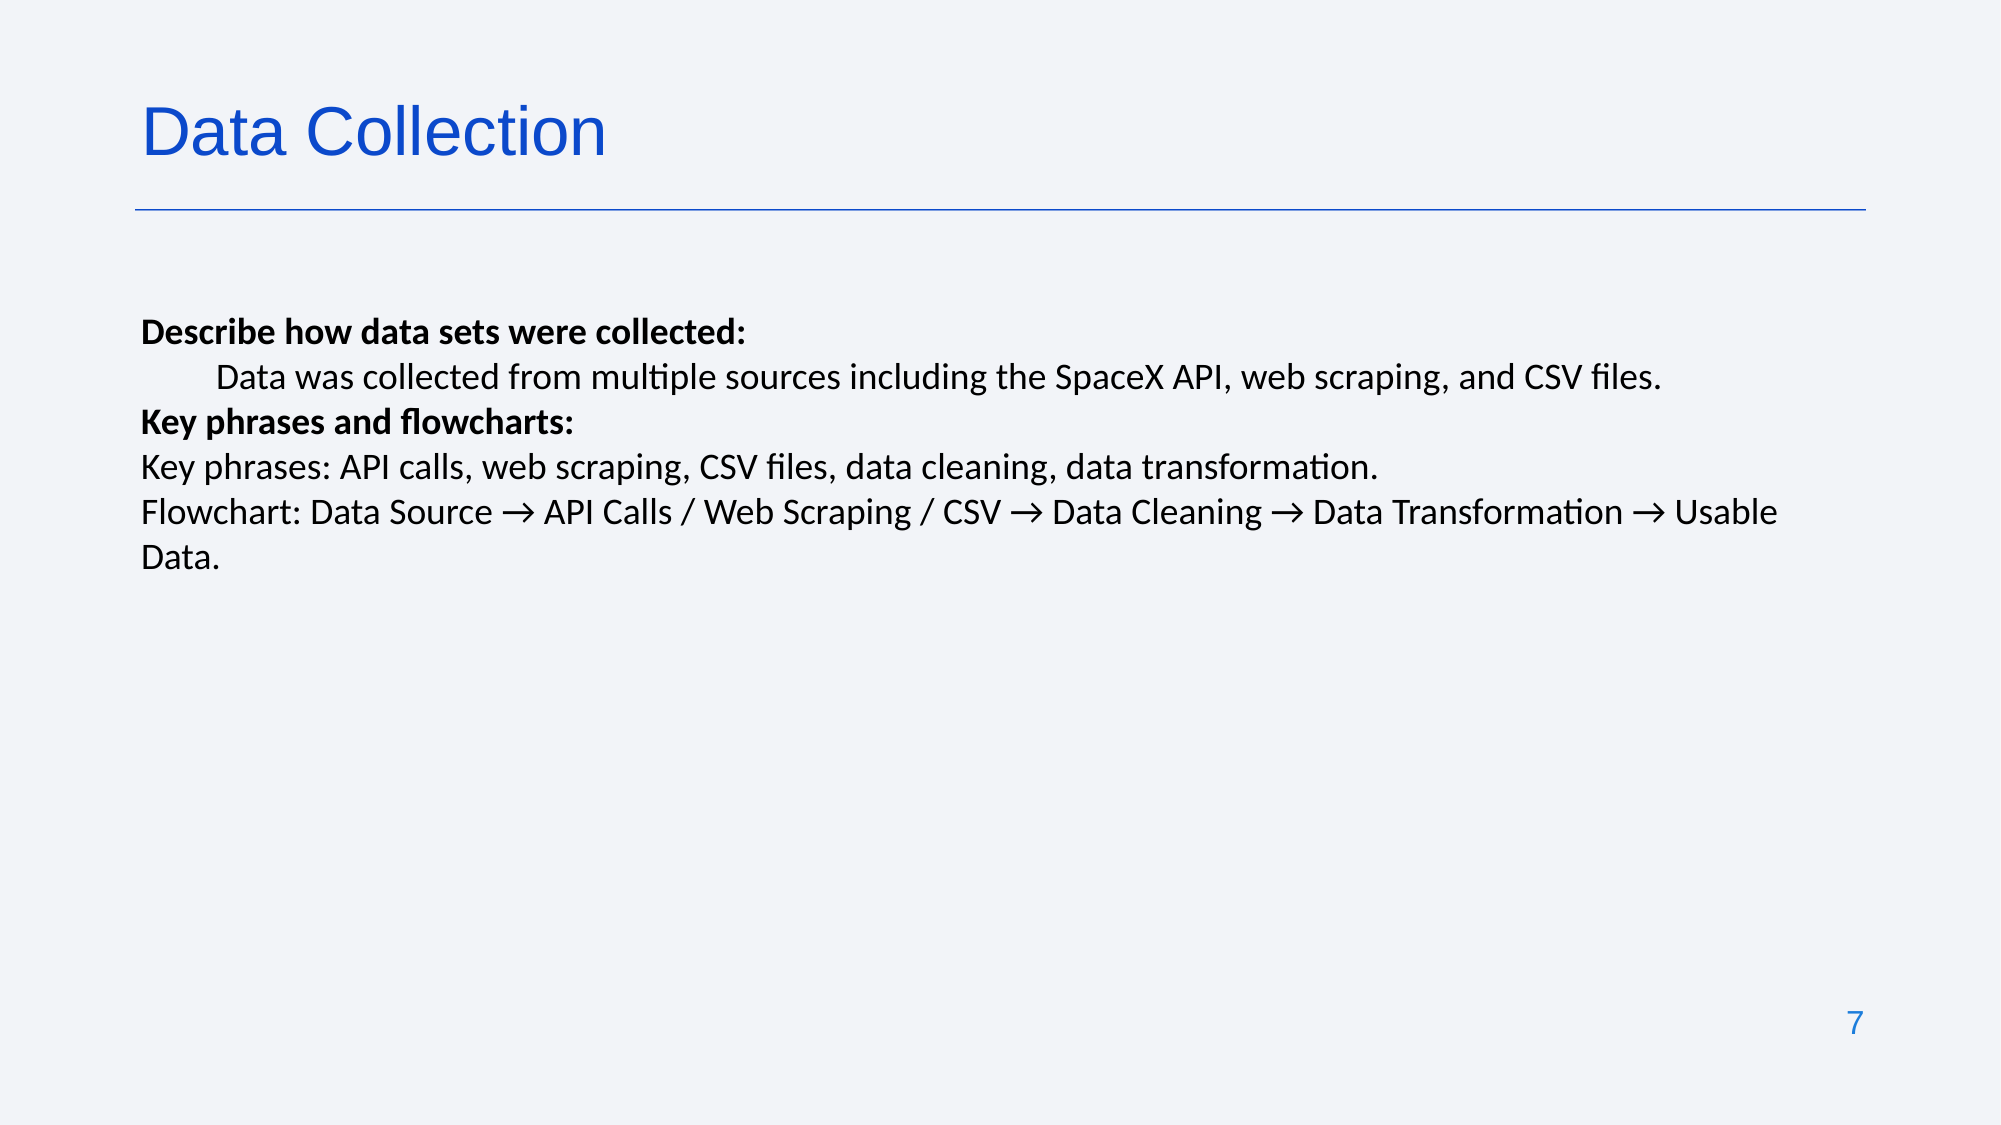

Data Collection
Describe how data sets were collected:
Data was collected from multiple sources including the SpaceX API, web scraping, and CSV files.
Key phrases and flowcharts:
Key phrases: API calls, web scraping, CSV files, data cleaning, data transformation.
Flowchart: Data Source → API Calls / Web Scraping / CSV → Data Cleaning → Data Transformation → Usable Data.
7